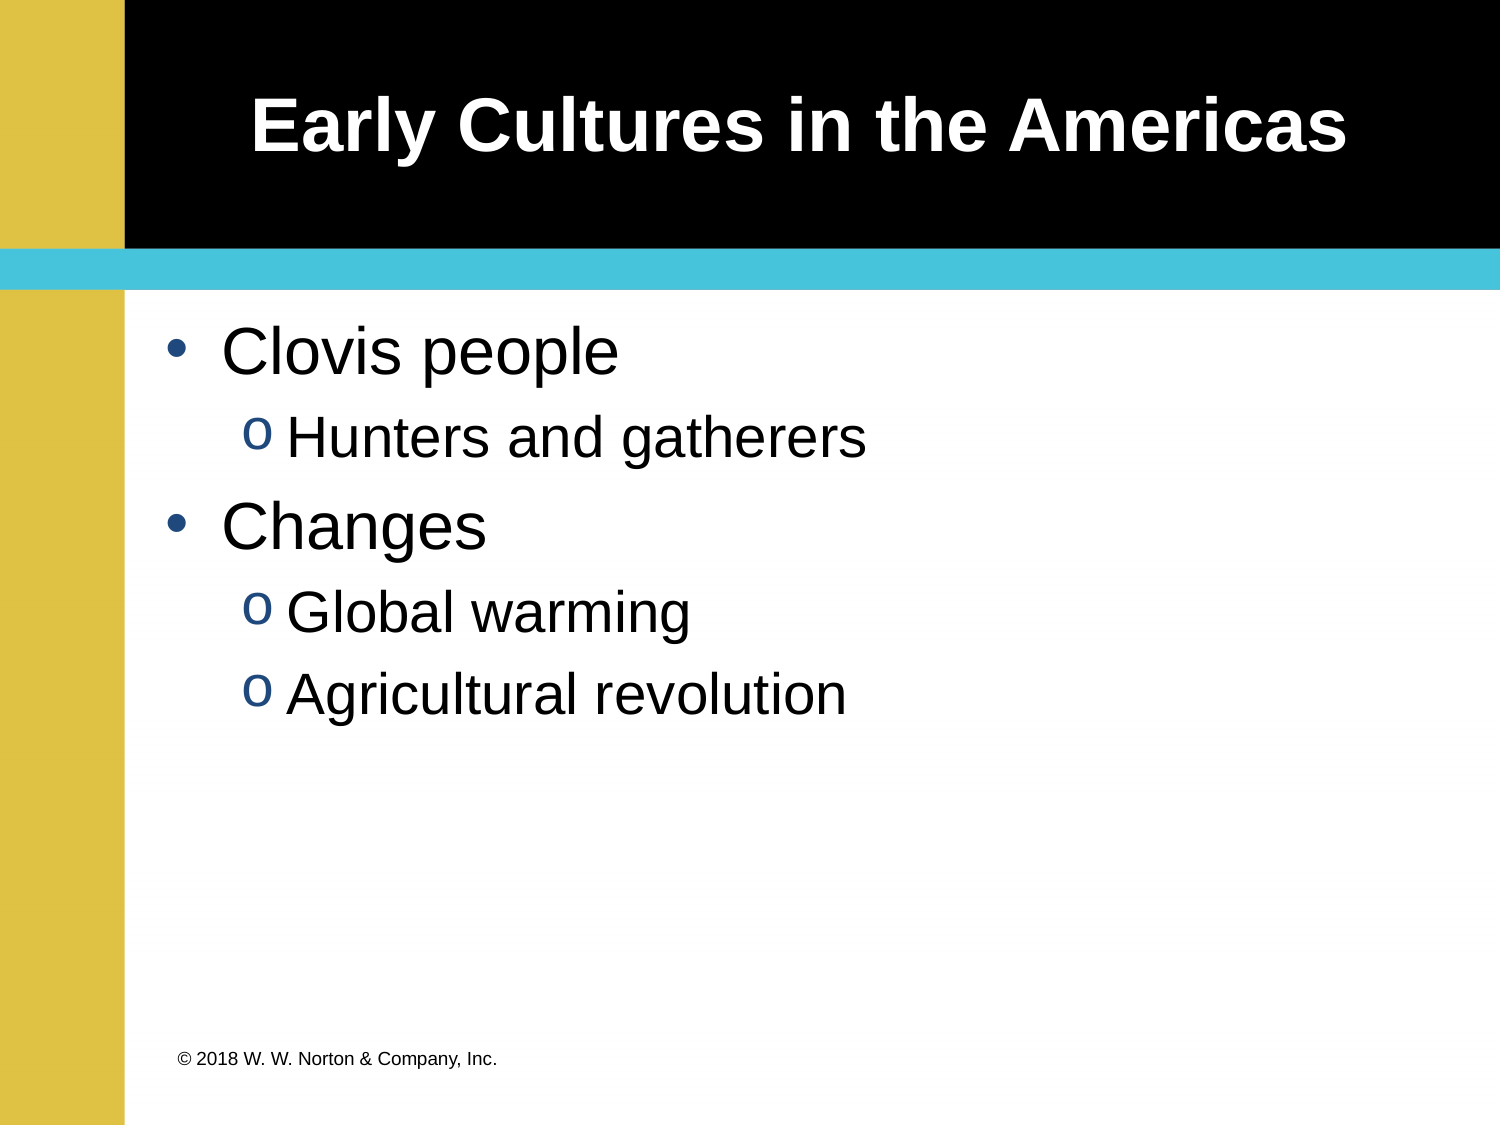

# Early Cultures in the Americas
Clovis people
Hunters and gatherers
Changes
Global warming
Agricultural revolution